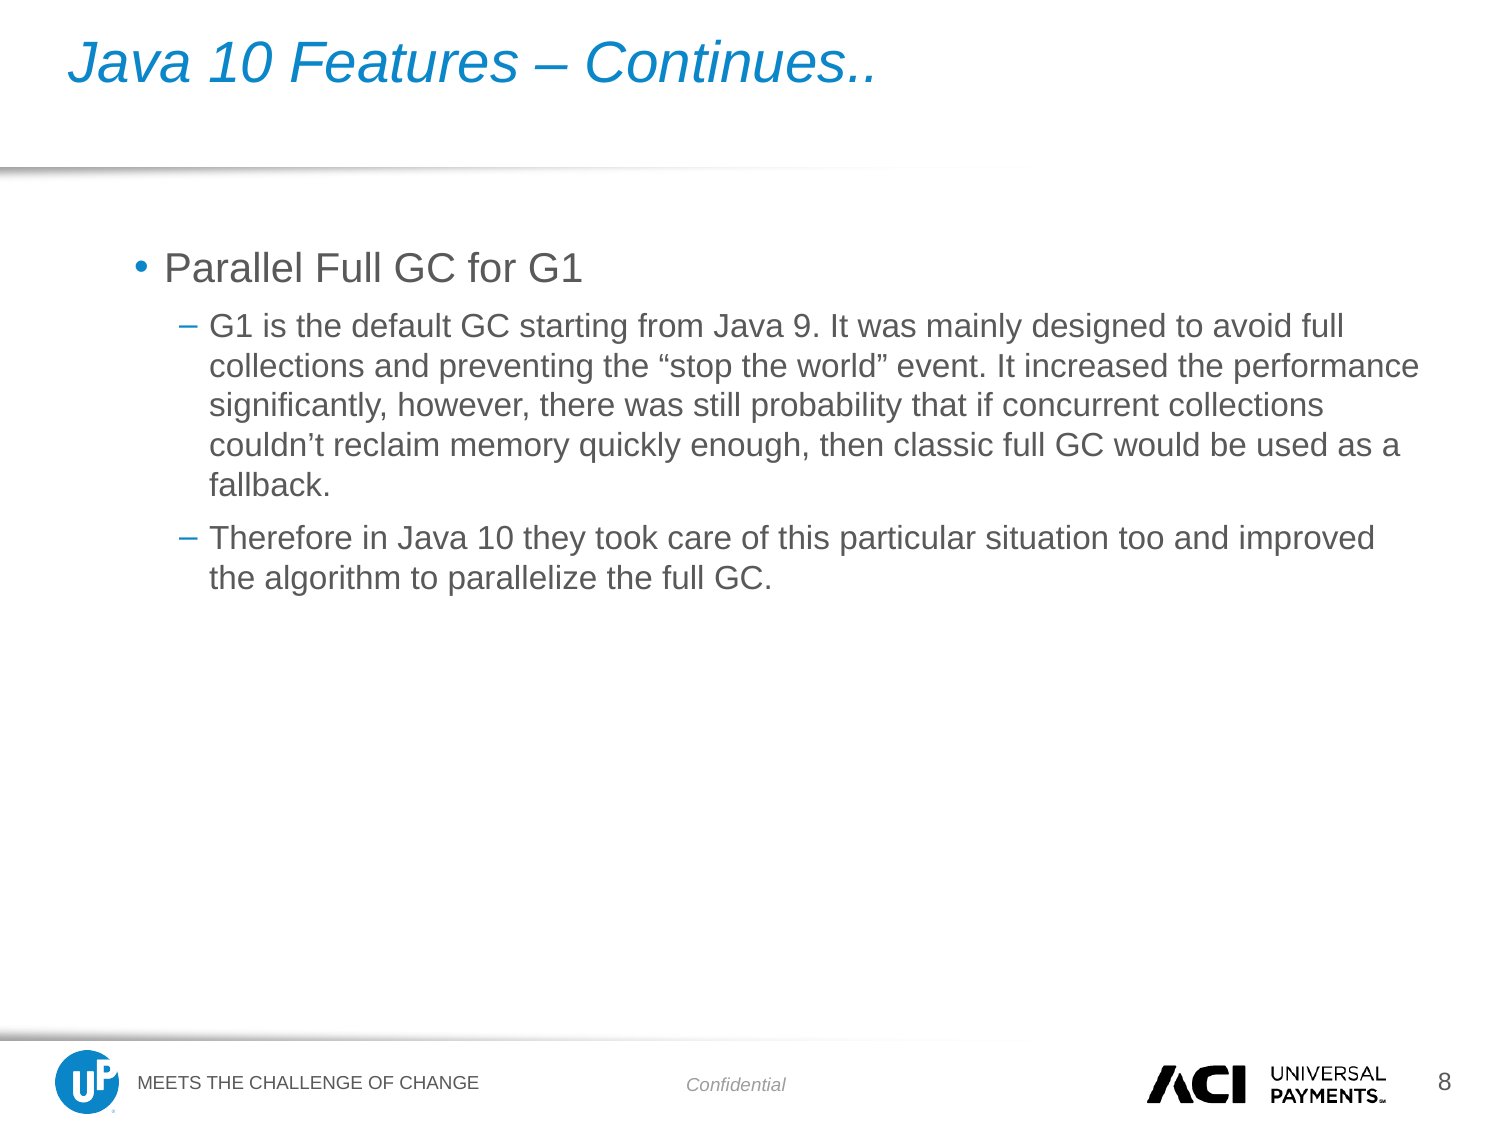

# Java 10 Features – Continues..
Parallel Full GC for G1
G1 is the default GC starting from Java 9. It was mainly designed to avoid full collections and preventing the “stop the world” event. It increased the performance significantly, however, there was still probability that if concurrent collections couldn’t reclaim memory quickly enough, then classic full GC would be used as a fallback.
Therefore in Java 10 they took care of this particular situation too and improved the algorithm to parallelize the full GC.